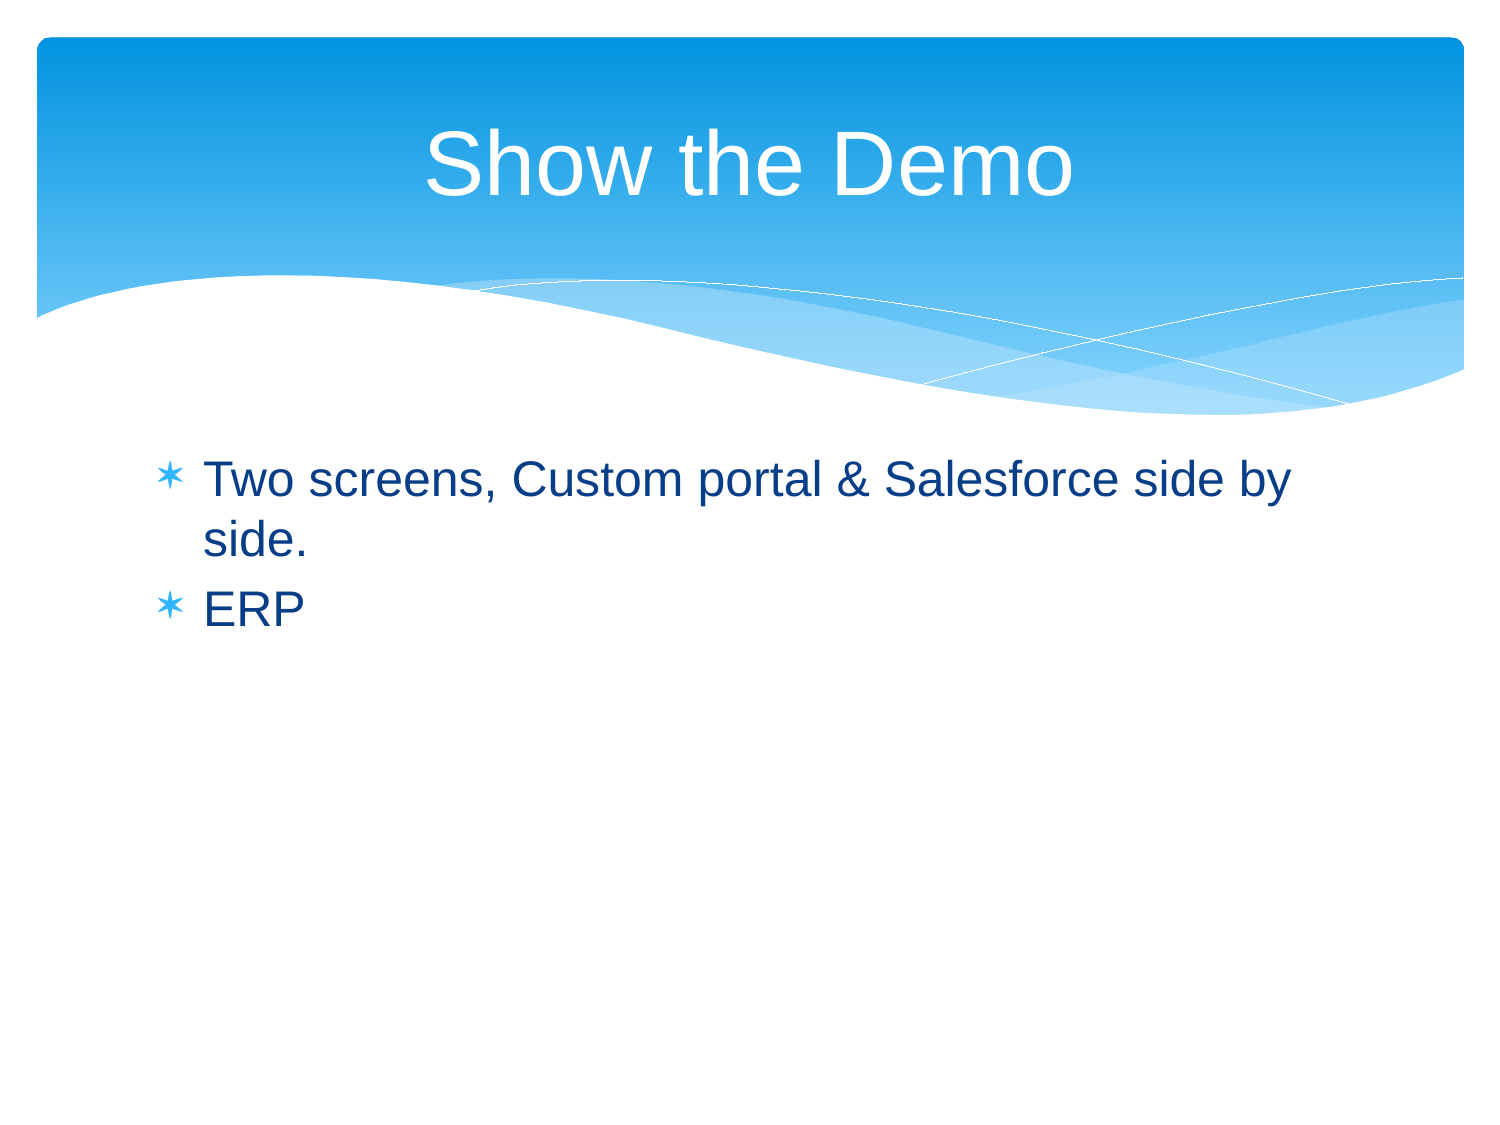

# Show the Demo
Two screens, Custom portal & Salesforce side by side.
ERP